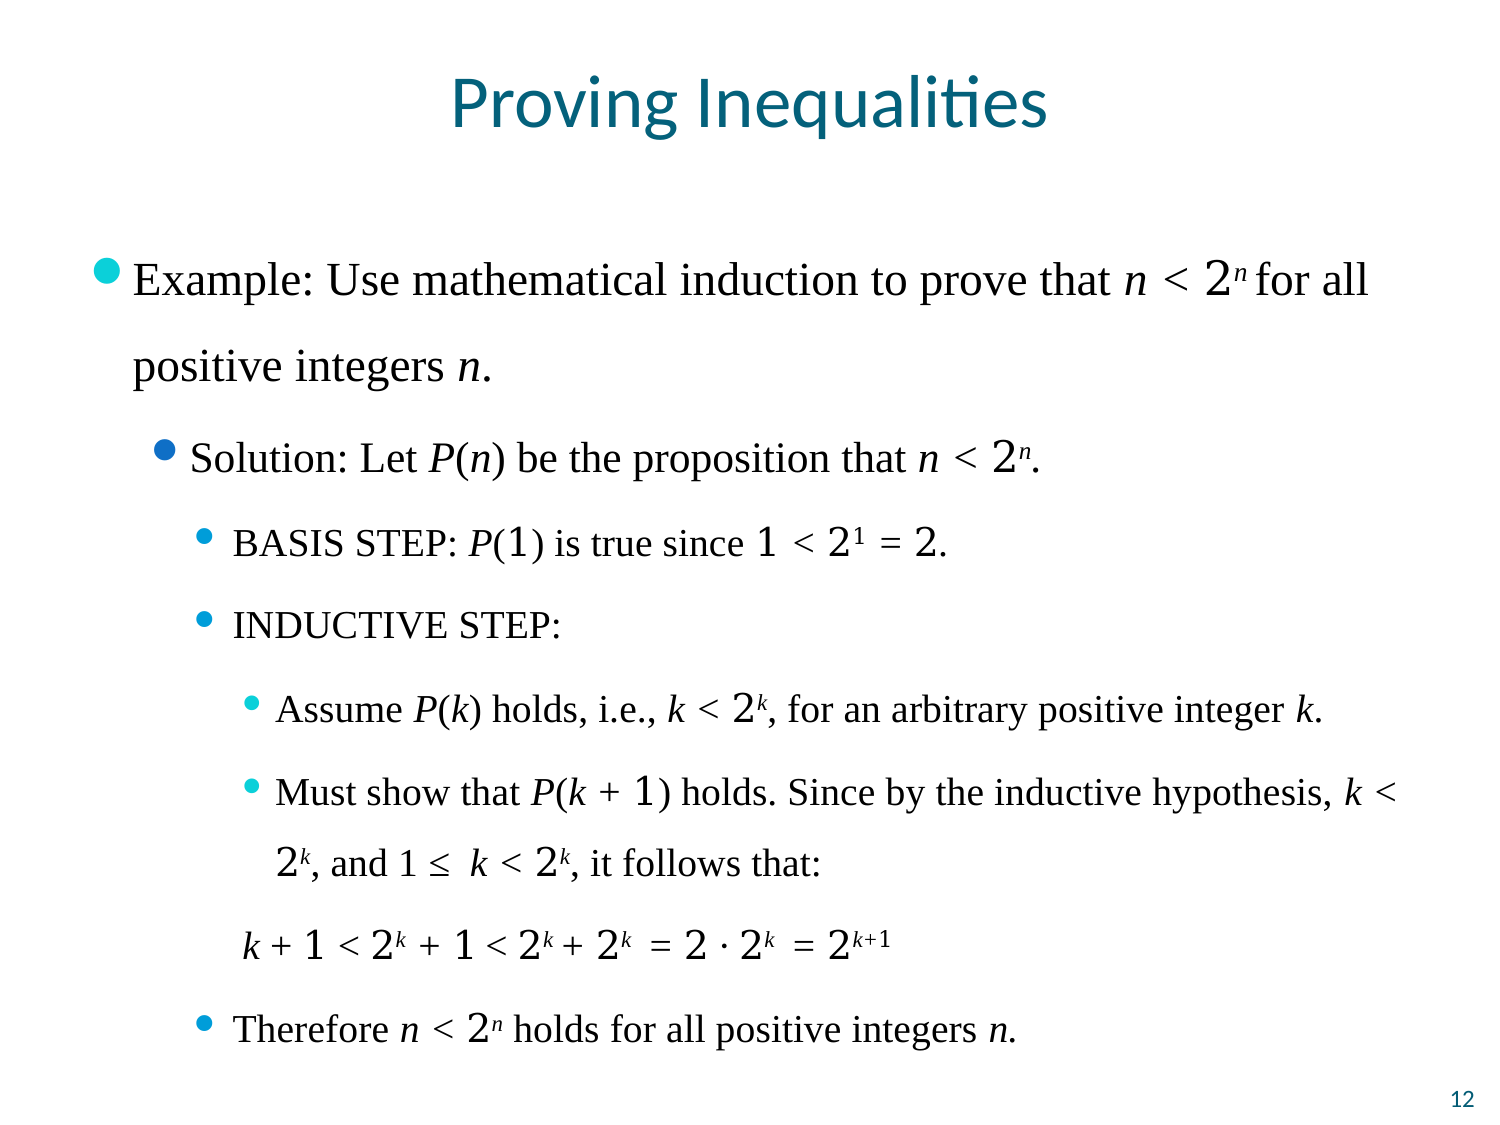

# Proving Inequalities
Example: Use mathematical induction to prove that n < 2n for all positive integers n.
Solution: Let P(n) be the proposition that n < 2n.
BASIS STEP: P(1) is true since 1 < 21 = 2.
INDUCTIVE STEP:
Assume P(k) holds, i.e., k < 2k, for an arbitrary positive integer k.
Must show that P(k + 1) holds. Since by the inductive hypothesis, k < 2k, and 1 ≤  k < 2k, it follows that:
	k + 1 < 2k + 1 < 2k + 2k  = 2 ∙ 2k  = 2k+1
Therefore n < 2n holds for all positive integers n.
12